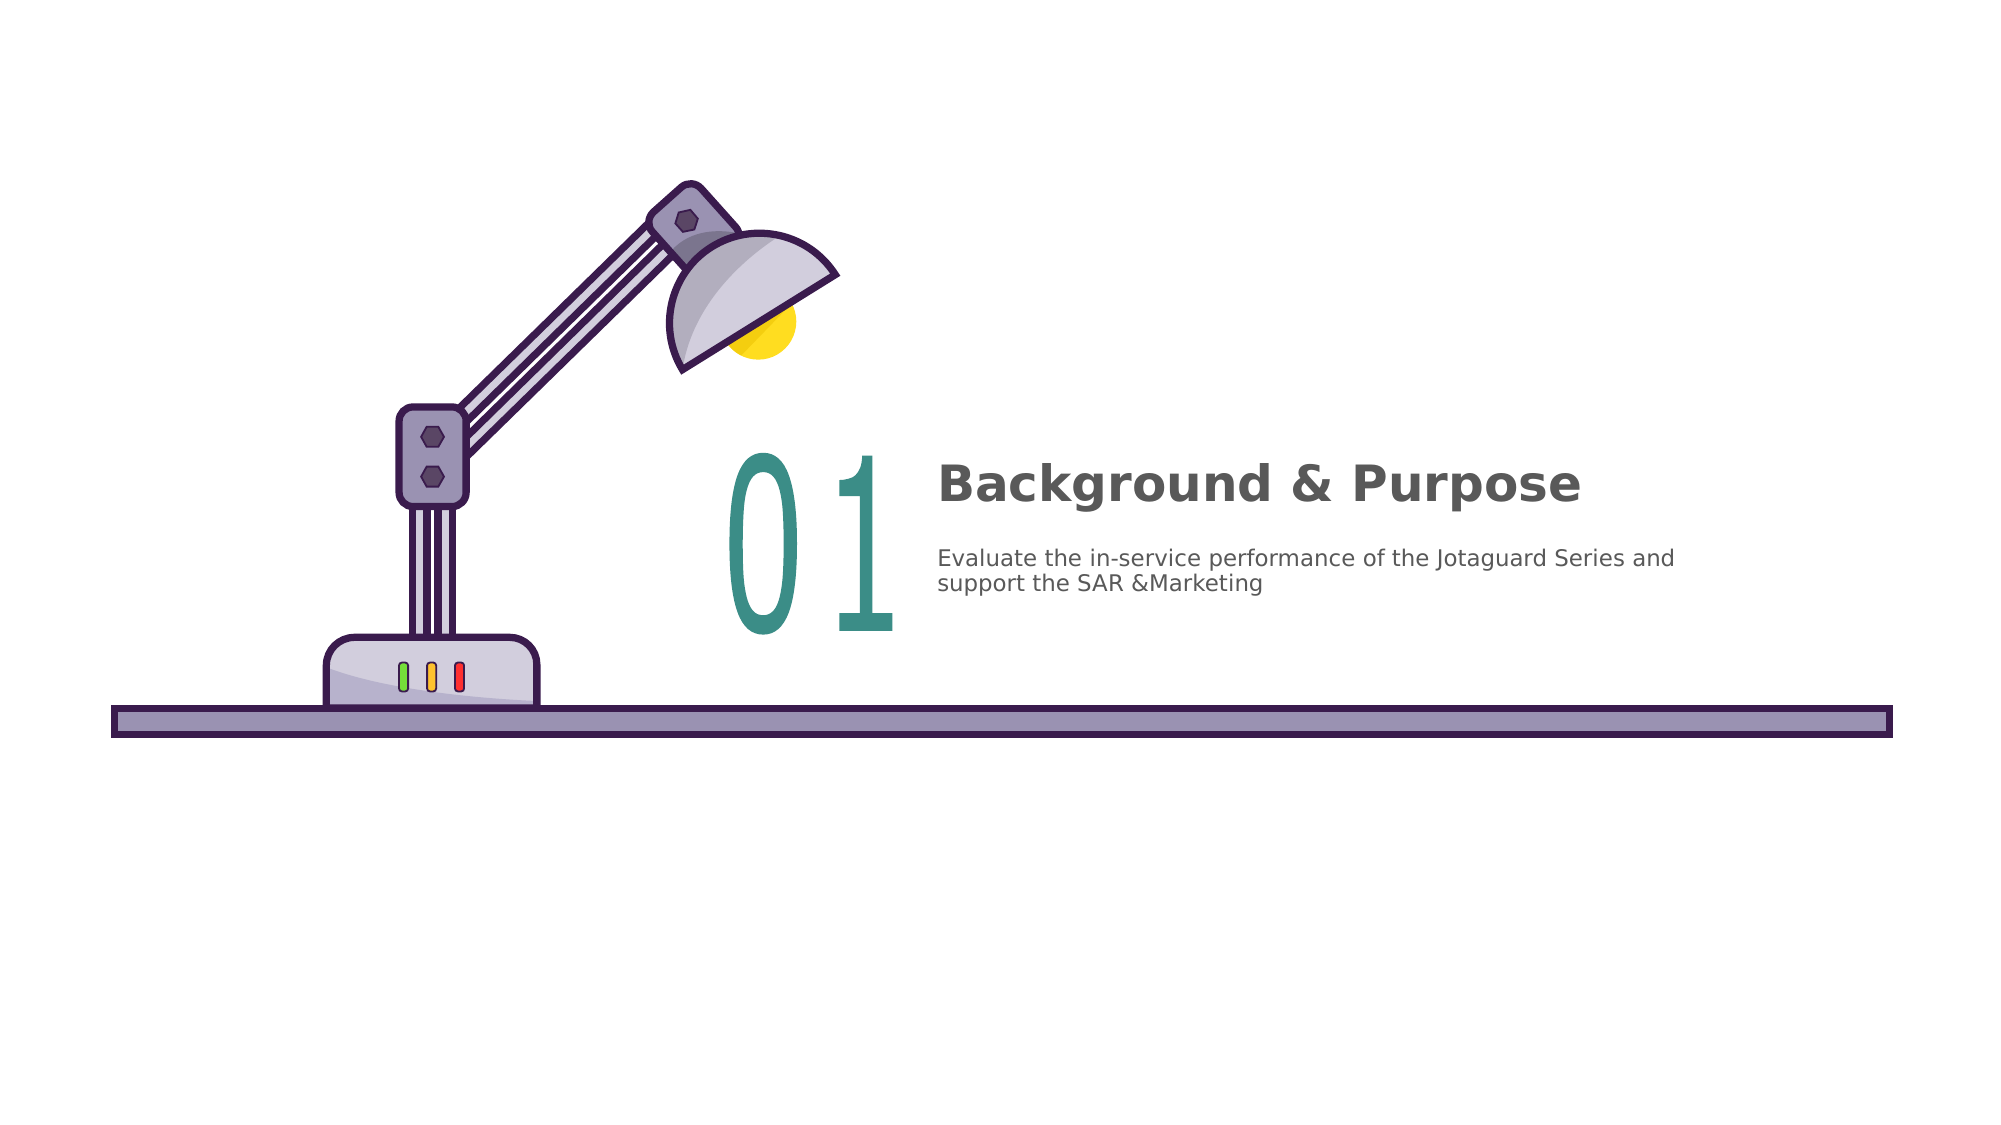

# Background & Purpose

Evaluate the in-service performance of the Jotaguard Series and support the SAR &Marketing